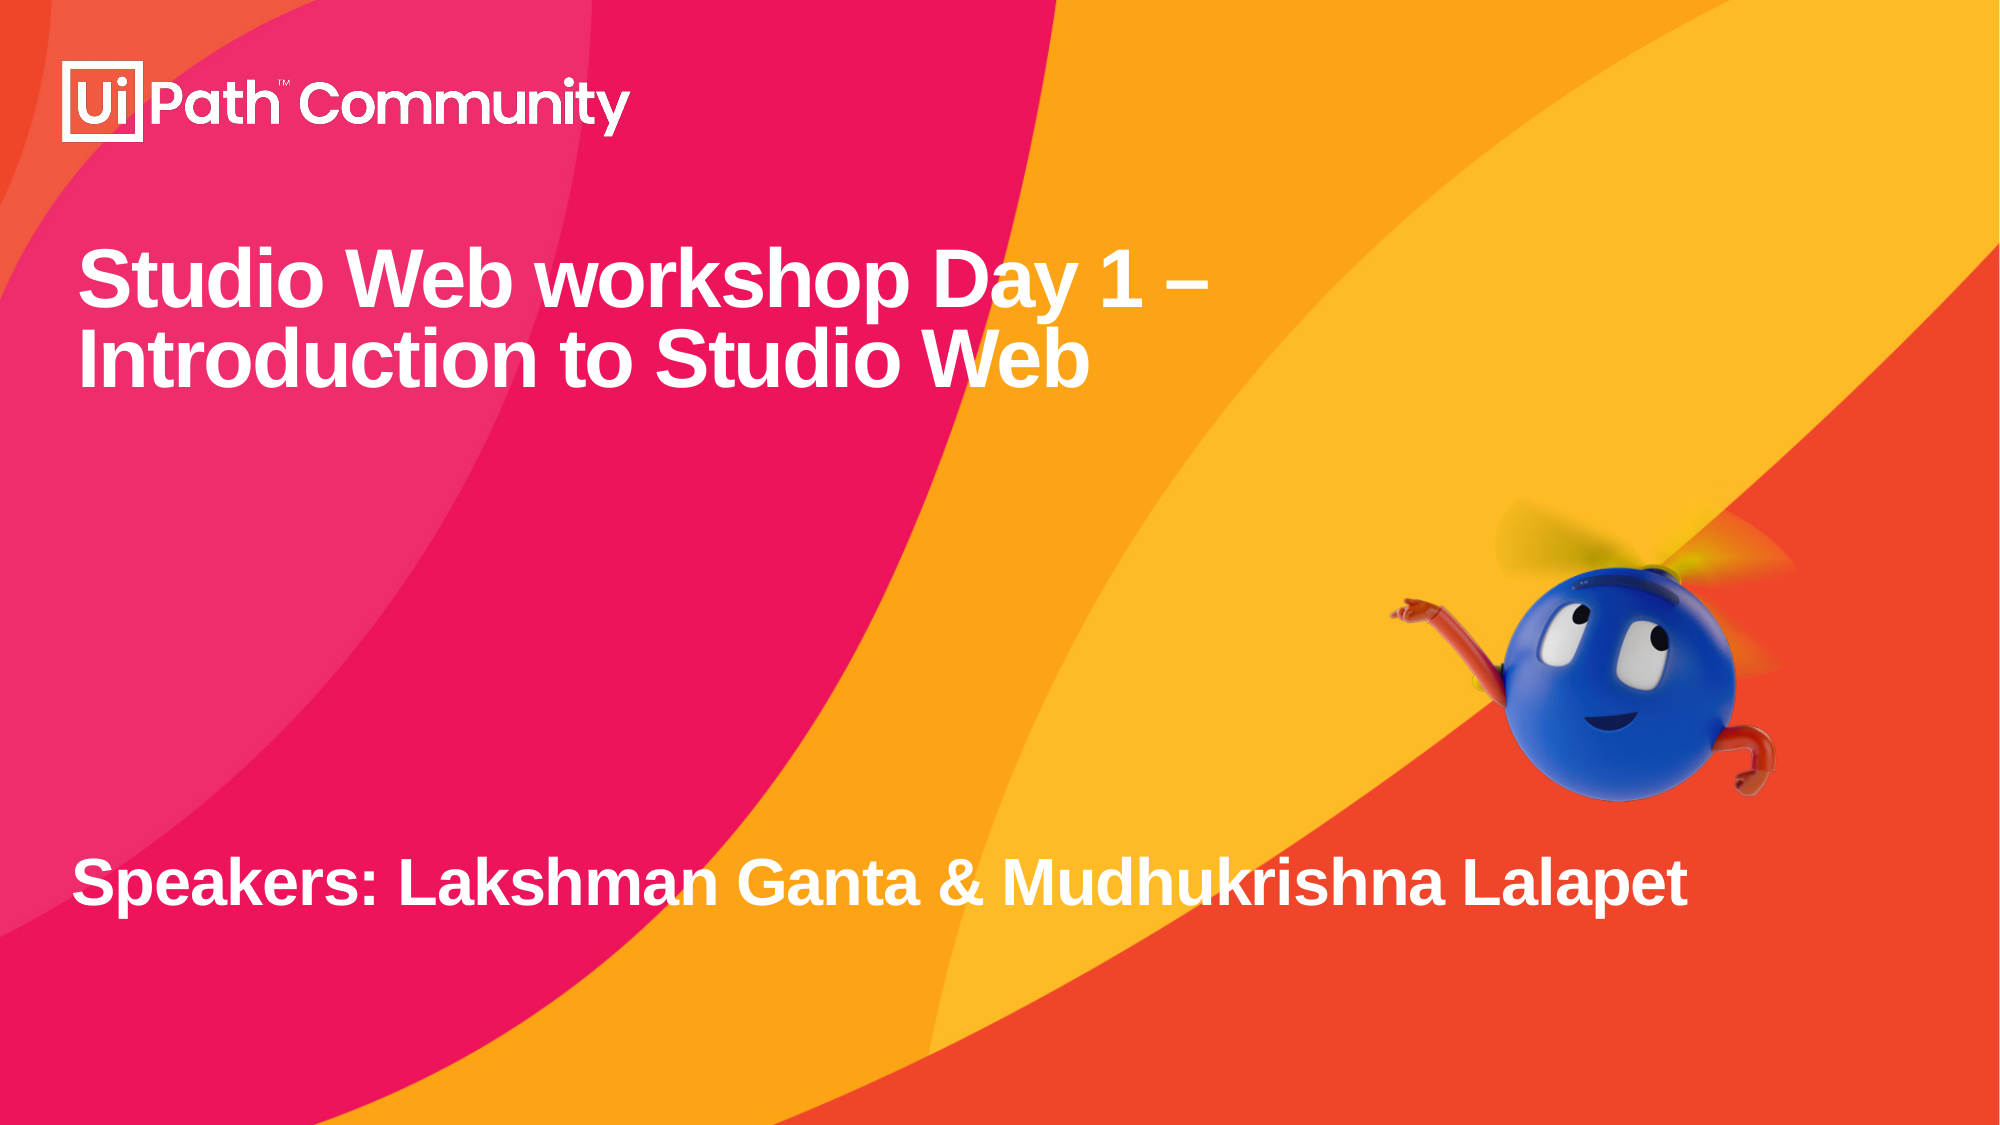

# Studio Web workshop Day 1 – Introduction to Studio Web

Speakers: Lakshman Ganta & Mudhukrishna Lalapet